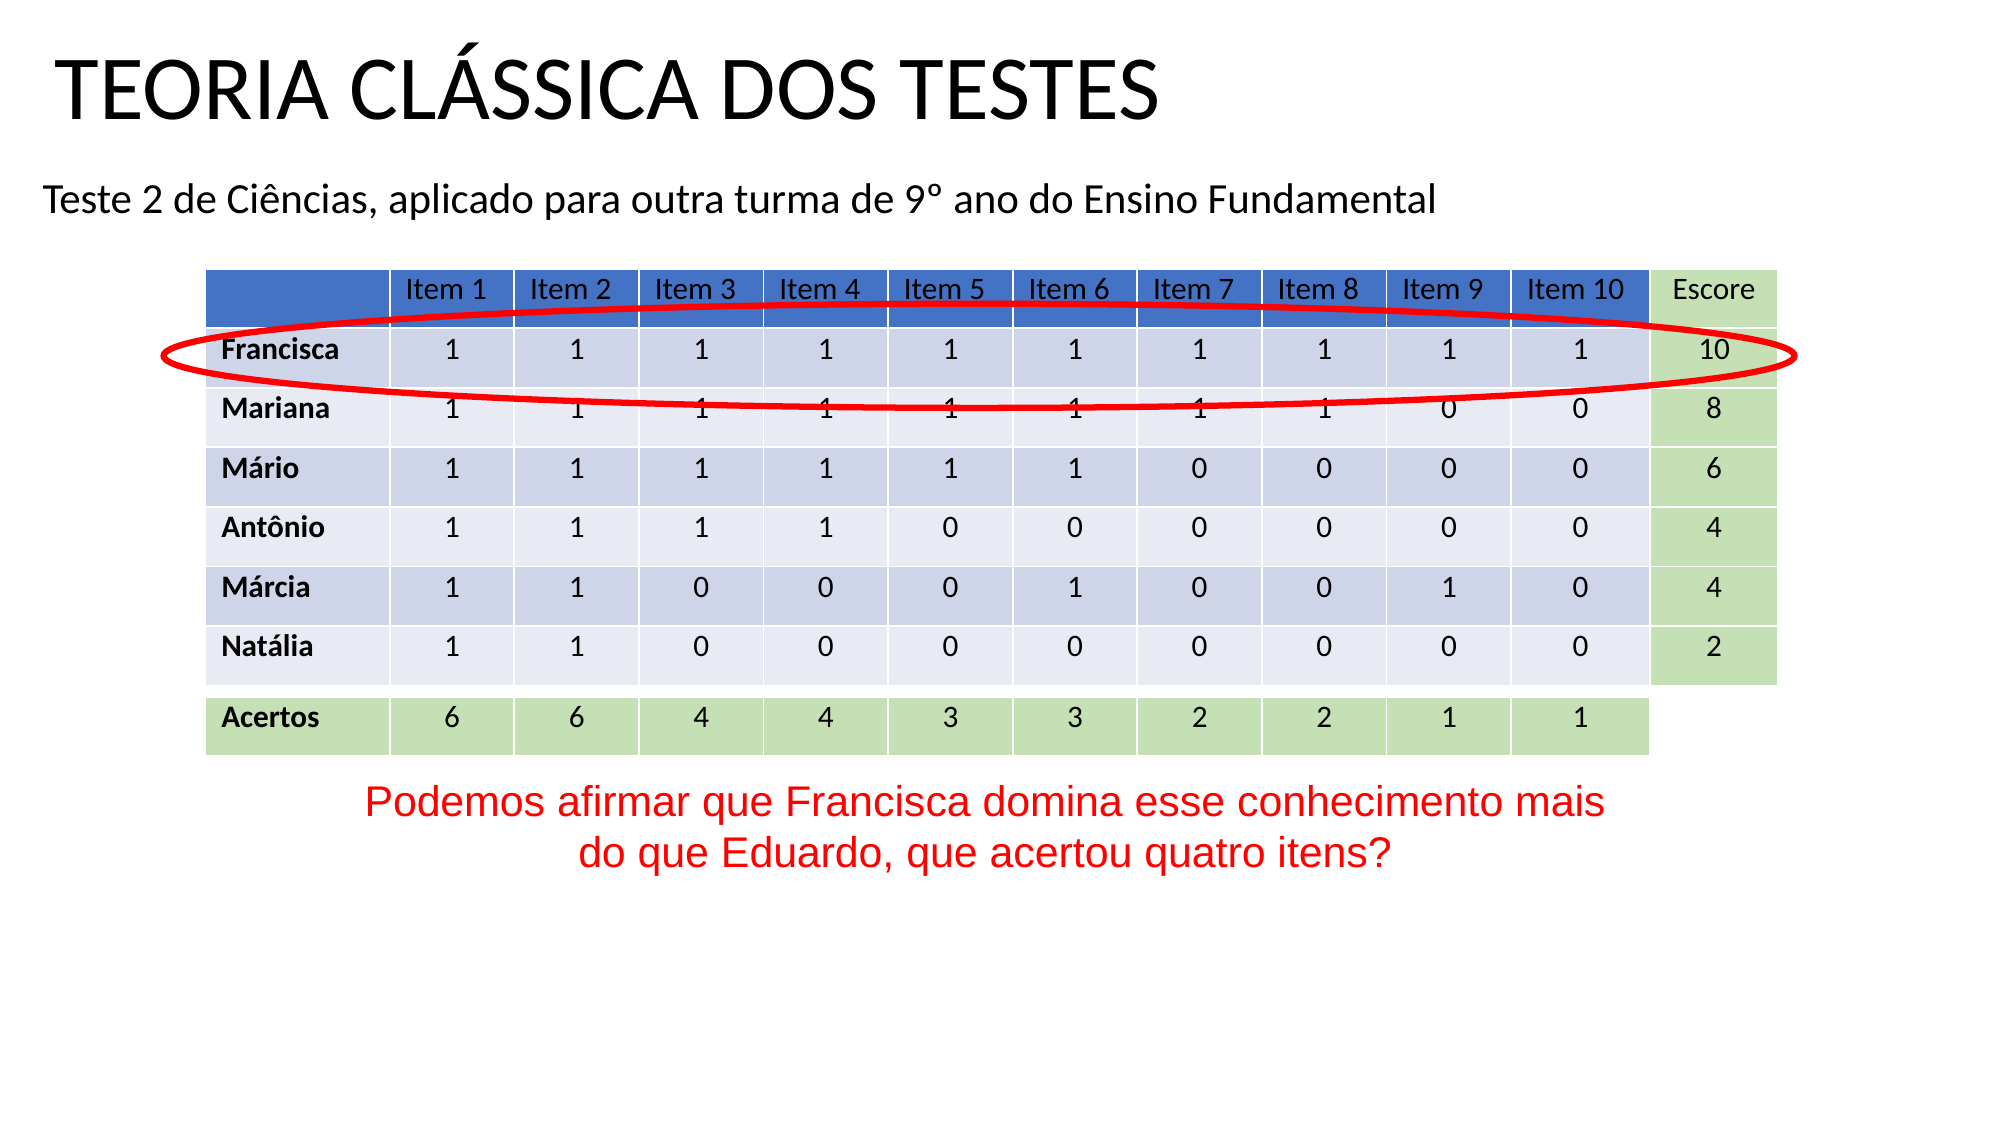

# TEORIA CLÁSSICA DOS TESTES
Teste 2 de Ciências, aplicado para outra turma de 9º ano do Ensino Fundamental
|  | Item 1 | Item 2 | Item 3 | Item 4 | Item 5 | Item 6 | Item 7 | Item 8 | Item 9 | Item 10 |
| --- | --- | --- | --- | --- | --- | --- | --- | --- | --- | --- |
| Francisca | 1 | 1 | 1 | 1 | 1 | 1 | 1 | 1 | 1 | 1 |
| Mariana | 1 | 1 | 1 | 1 | 1 | 1 | 1 | 1 | 0 | 0 |
| Mário | 1 | 1 | 1 | 1 | 1 | 1 | 0 | 0 | 0 | 0 |
| Antônio | 1 | 1 | 1 | 1 | 0 | 0 | 0 | 0 | 0 | 0 |
| Márcia | 1 | 1 | 0 | 0 | 0 | 1 | 0 | 0 | 1 | 0 |
| Natália | 1 | 1 | 0 | 0 | 0 | 0 | 0 | 0 | 0 | 0 |
| Escore |
| --- |
| 10 |
| 8 |
| 6 |
| 4 |
| 4 |
| 2 |

| Acertos | 6 | 6 | 4 | 4 | 3 | 3 | 2 | 2 | 1 | 1 |
| --- | --- | --- | --- | --- | --- | --- | --- | --- | --- | --- |
Podemos afirmar que Francisca domina esse conhecimento mais do que Eduardo, que acertou quatro itens?